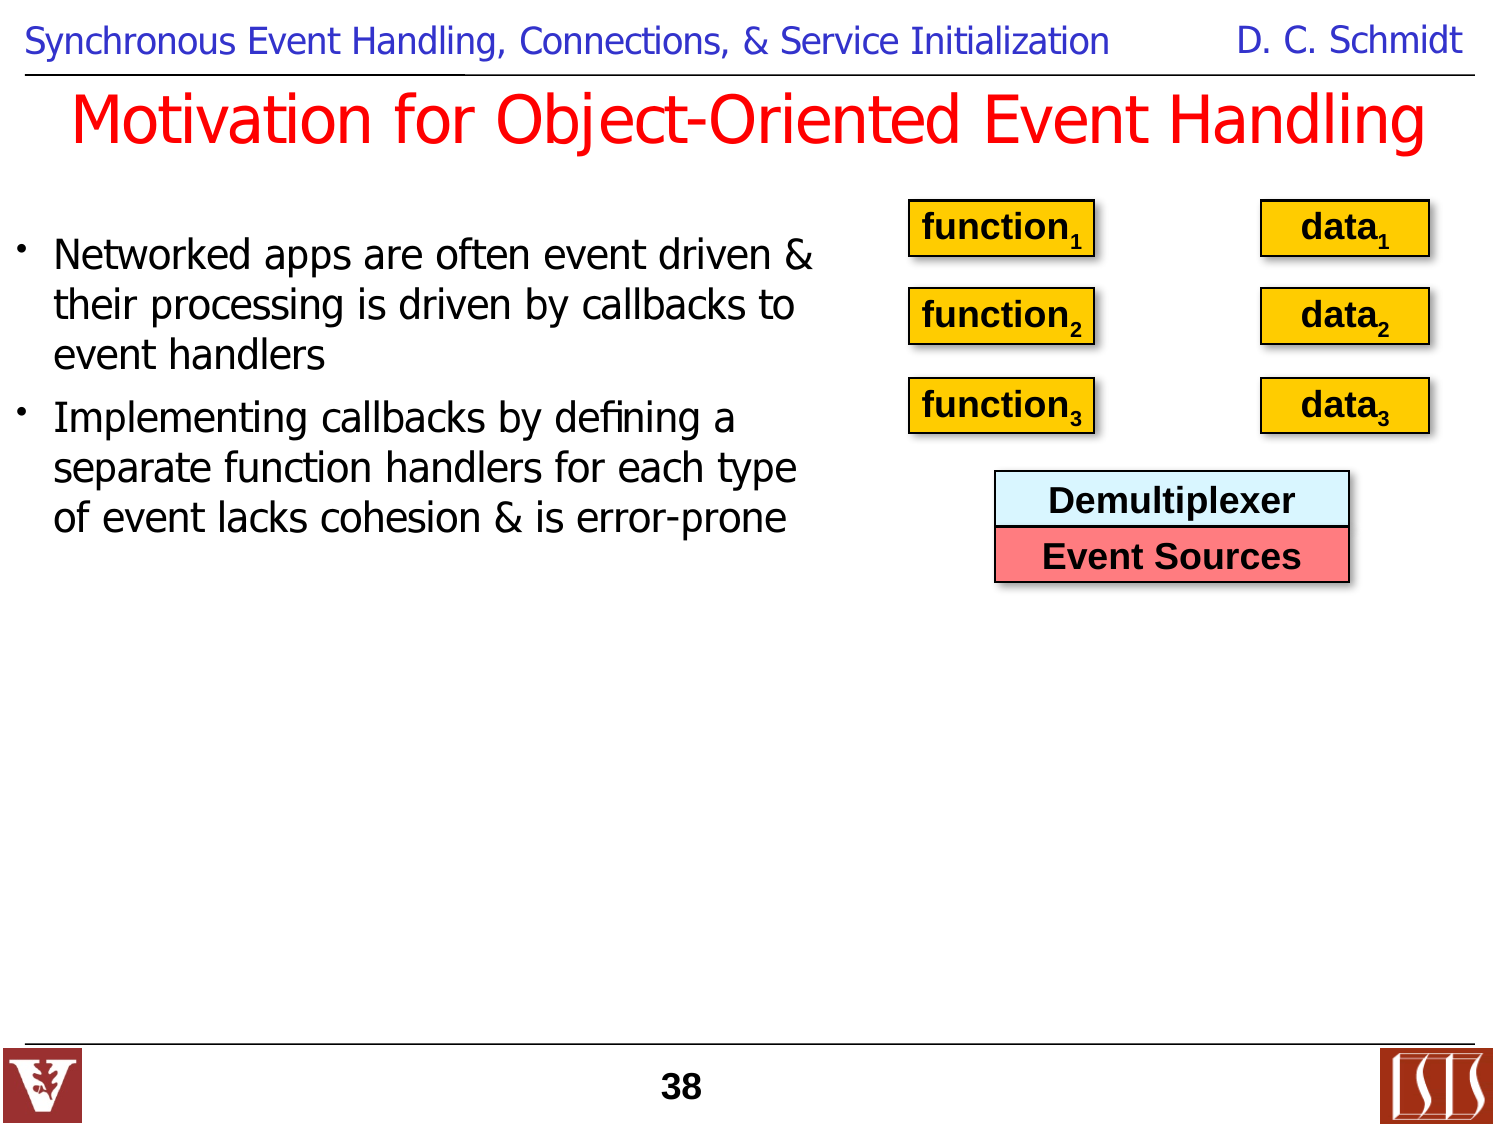

# Motivation for Object-Oriented Event Handling

Networked apps are often event driven & their processing is driven by callbacks to event handlers
Implementing callbacks by defining a separate function handlers for each type of event lacks cohesion & is error-prone
function1
data1
function2
data2
function3
data3
Demultiplexer
Event Sources